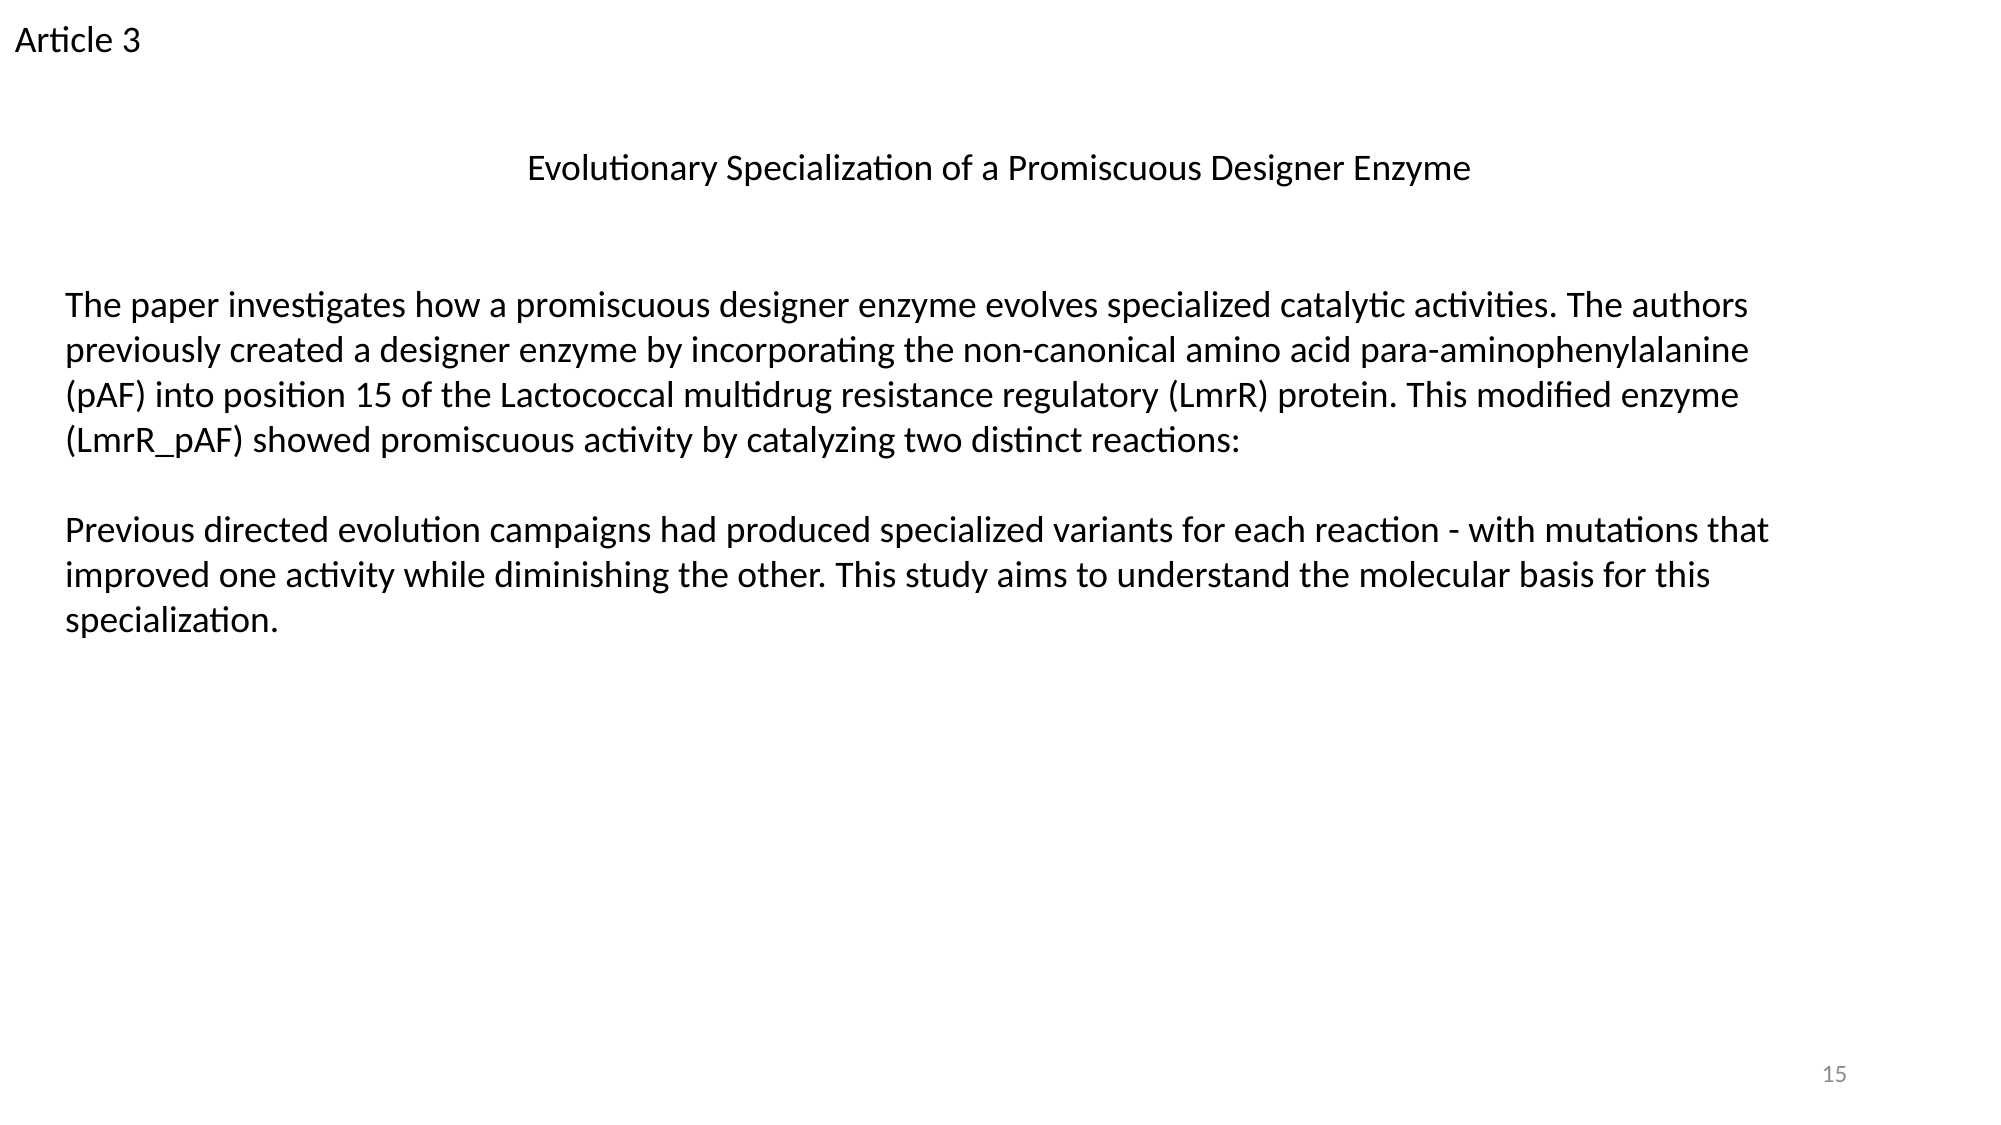

Article 3
# Evolutionary Specialization of a Promiscuous Designer Enzyme
The paper investigates how a promiscuous designer enzyme evolves specialized catalytic activities. The authors previously created a designer enzyme by incorporating the non-canonical amino acid para-aminophenylalanine (pAF) into position 15 of the Lactococcal multidrug resistance regulatory (LmrR) protein. This modified enzyme (LmrR_pAF) showed promiscuous activity by catalyzing two distinct reactions:

Previous directed evolution campaigns had produced specialized variants for each reaction - with mutations that improved one activity while diminishing the other. This study aims to understand the molecular basis for this specialization.
15